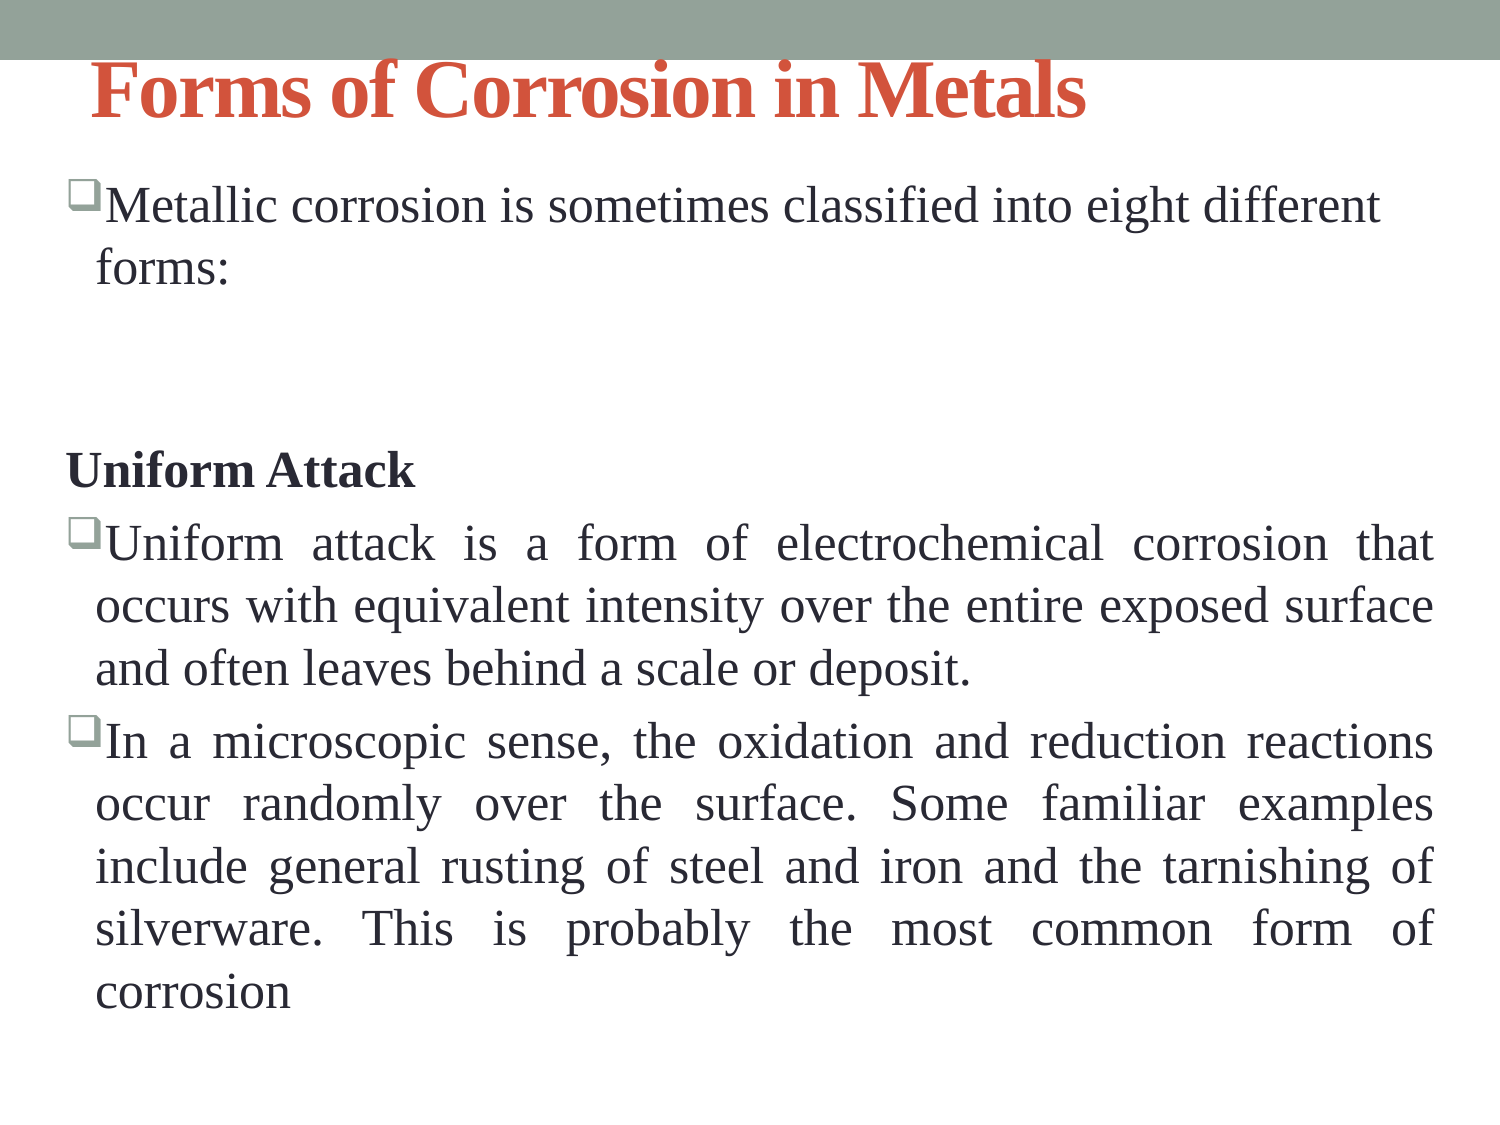

# Forms of Corrosion in Metals
Metallic corrosion is sometimes classified into eight different forms:

Uniform Attack
Uniform attack is a form of electrochemical corrosion that occurs with equivalent intensity over the entire exposed surface and often leaves behind a scale or deposit.
In a microscopic sense, the oxidation and reduction reactions occur randomly over the surface. Some familiar examples include general rusting of steel and iron and the tarnishing of silverware. This is probably the most common form of corrosion